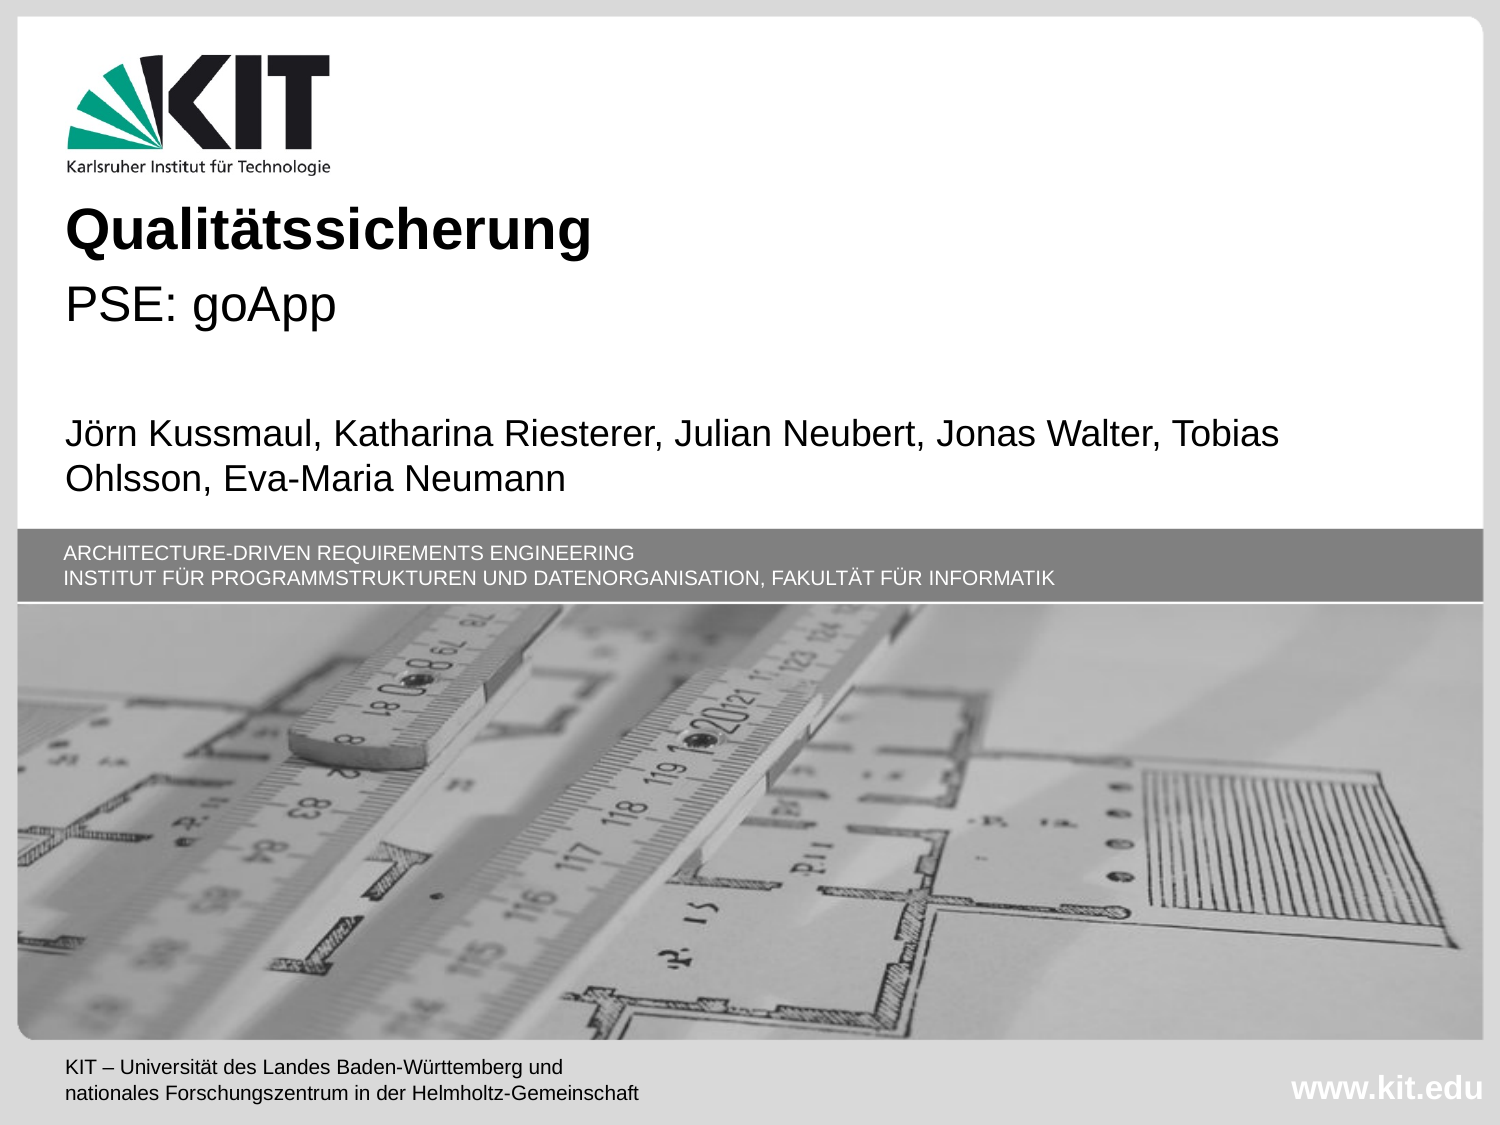

Qualitätssicherung
PSE: goApp

Jörn Kussmaul, Katharina Riesterer, Julian Neubert, Jonas Walter, Tobias Ohlsson, Eva-Maria Neumann